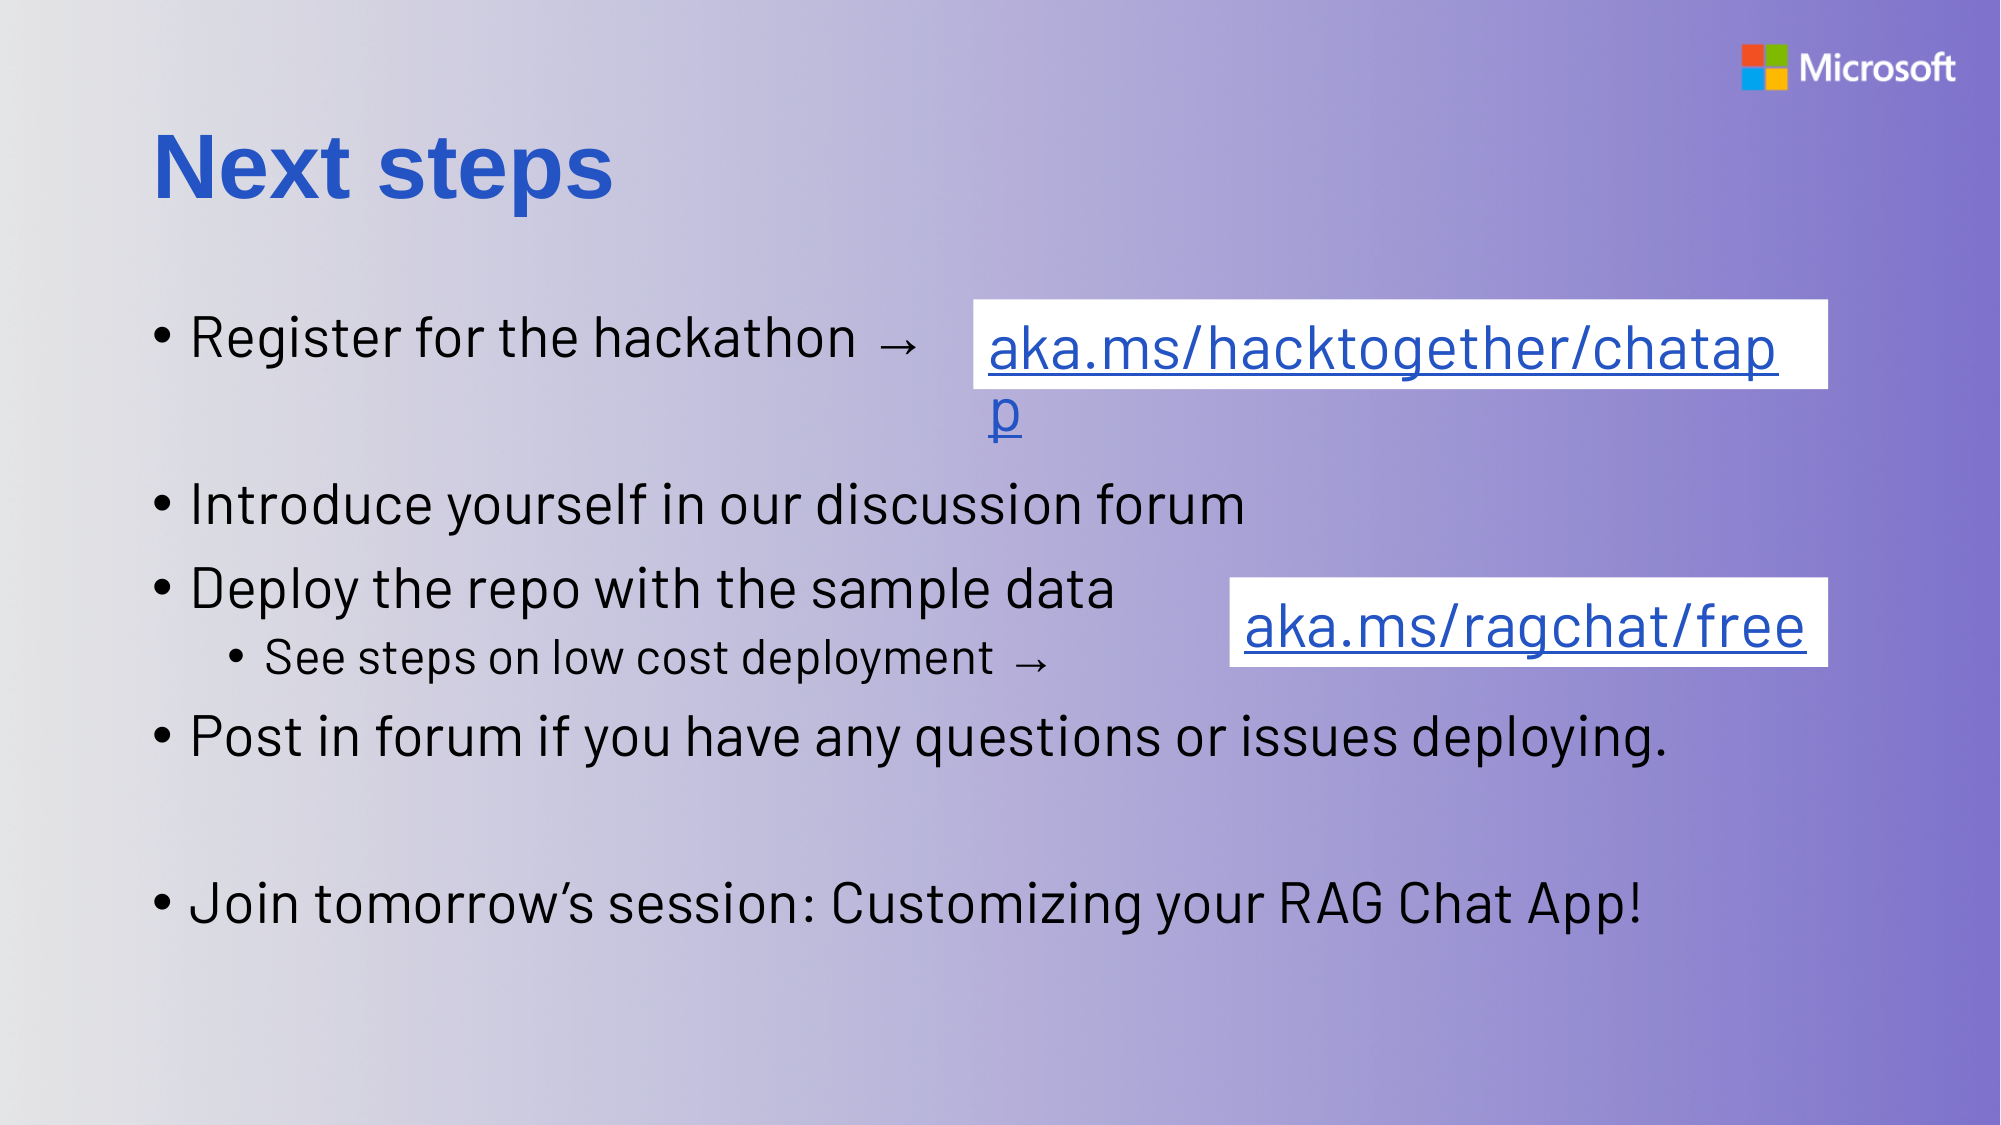

# Next steps
Register for the hackathon →

Introduce yourself in our discussion forum
Deploy the repo with the sample data
See steps on low cost deployment →
Post in forum if you have any questions or issues deploying.

Join tomorrow’s session: Customizing your RAG Chat App!
aka.ms/hacktogether/chatapp
aka.ms/ragchat/free